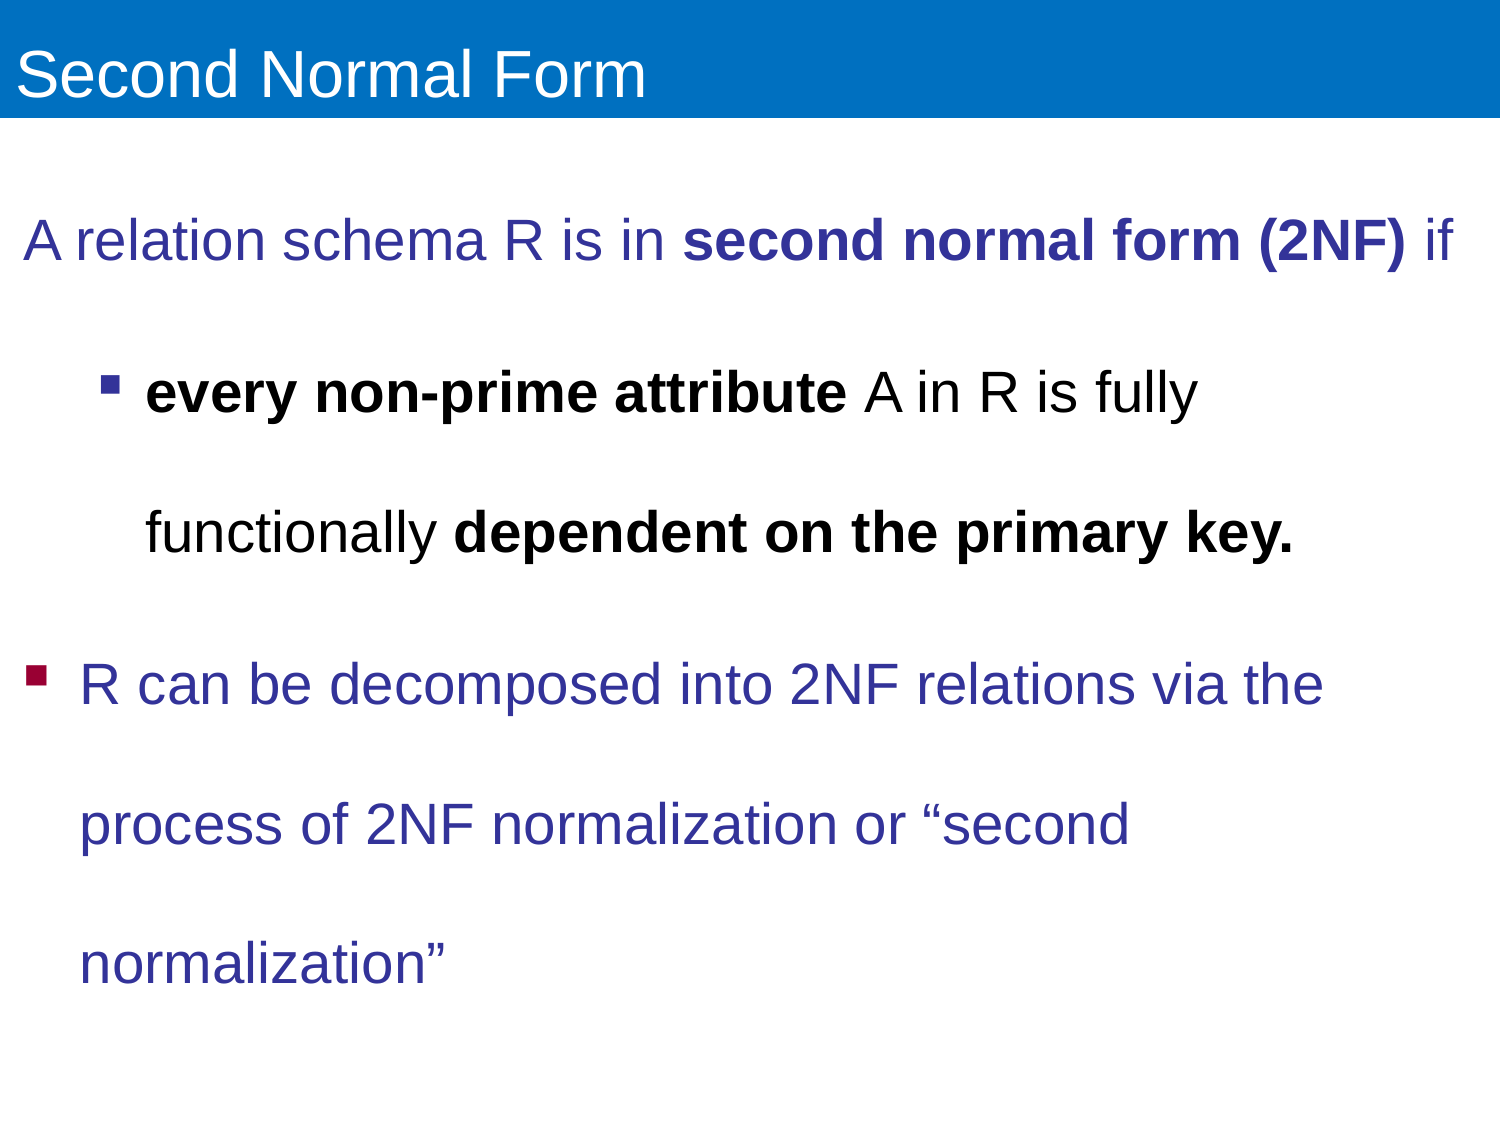

# Second Normal Form
A relation schema R is in second normal form (2NF) if
every non-prime attribute A in R is fully functionally dependent on the primary key.
R can be decomposed into 2NF relations via the process of 2NF normalization or “second normalization”